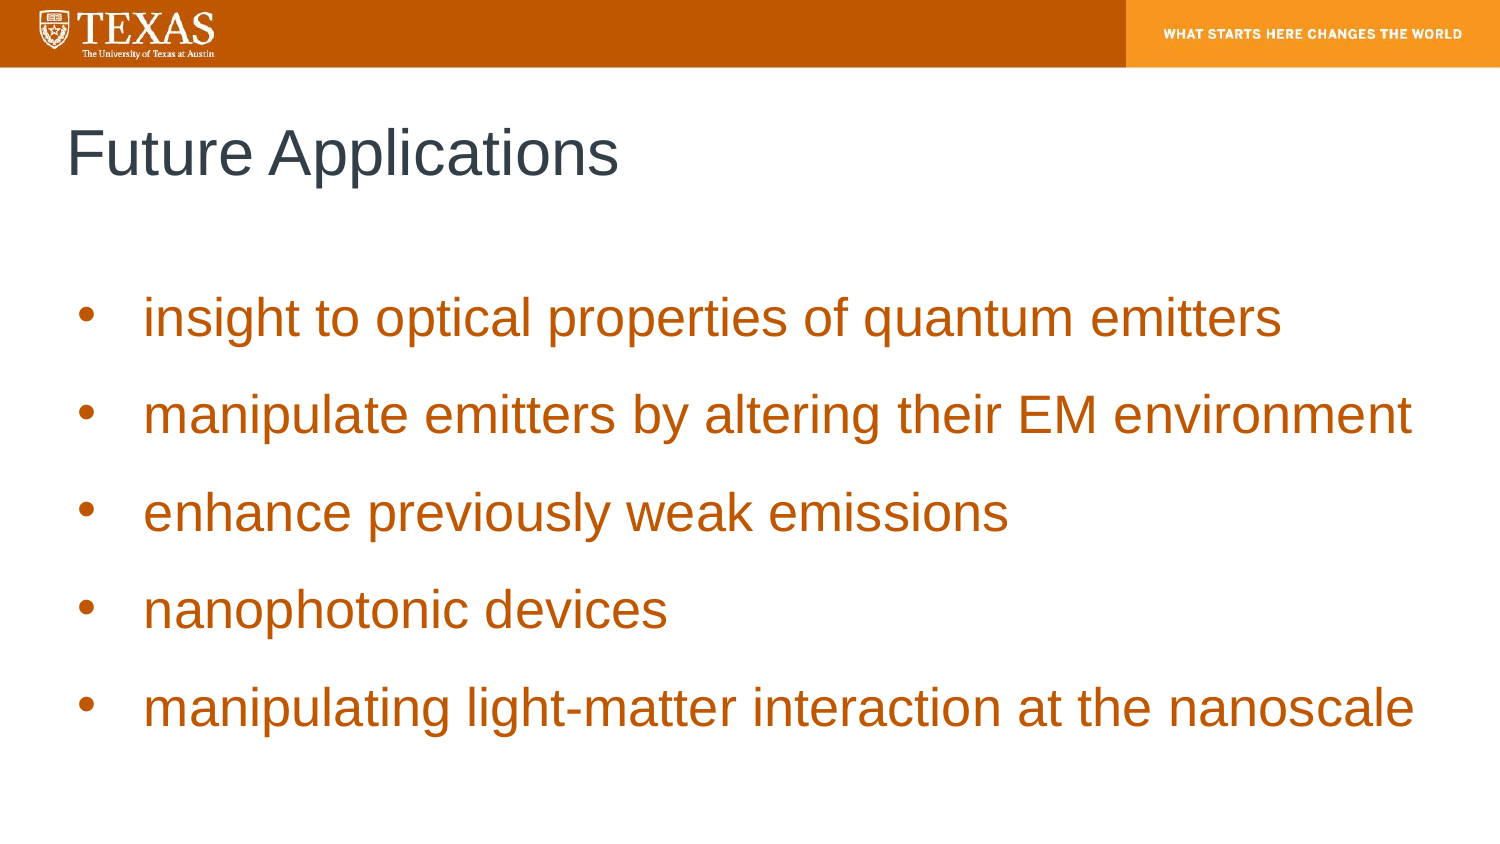

# Future Applications
insight to optical properties of quantum emitters
manipulate emitters by altering their EM environment
enhance previously weak emissions
nanophotonic devices
manipulating light-matter interaction at the nanoscale